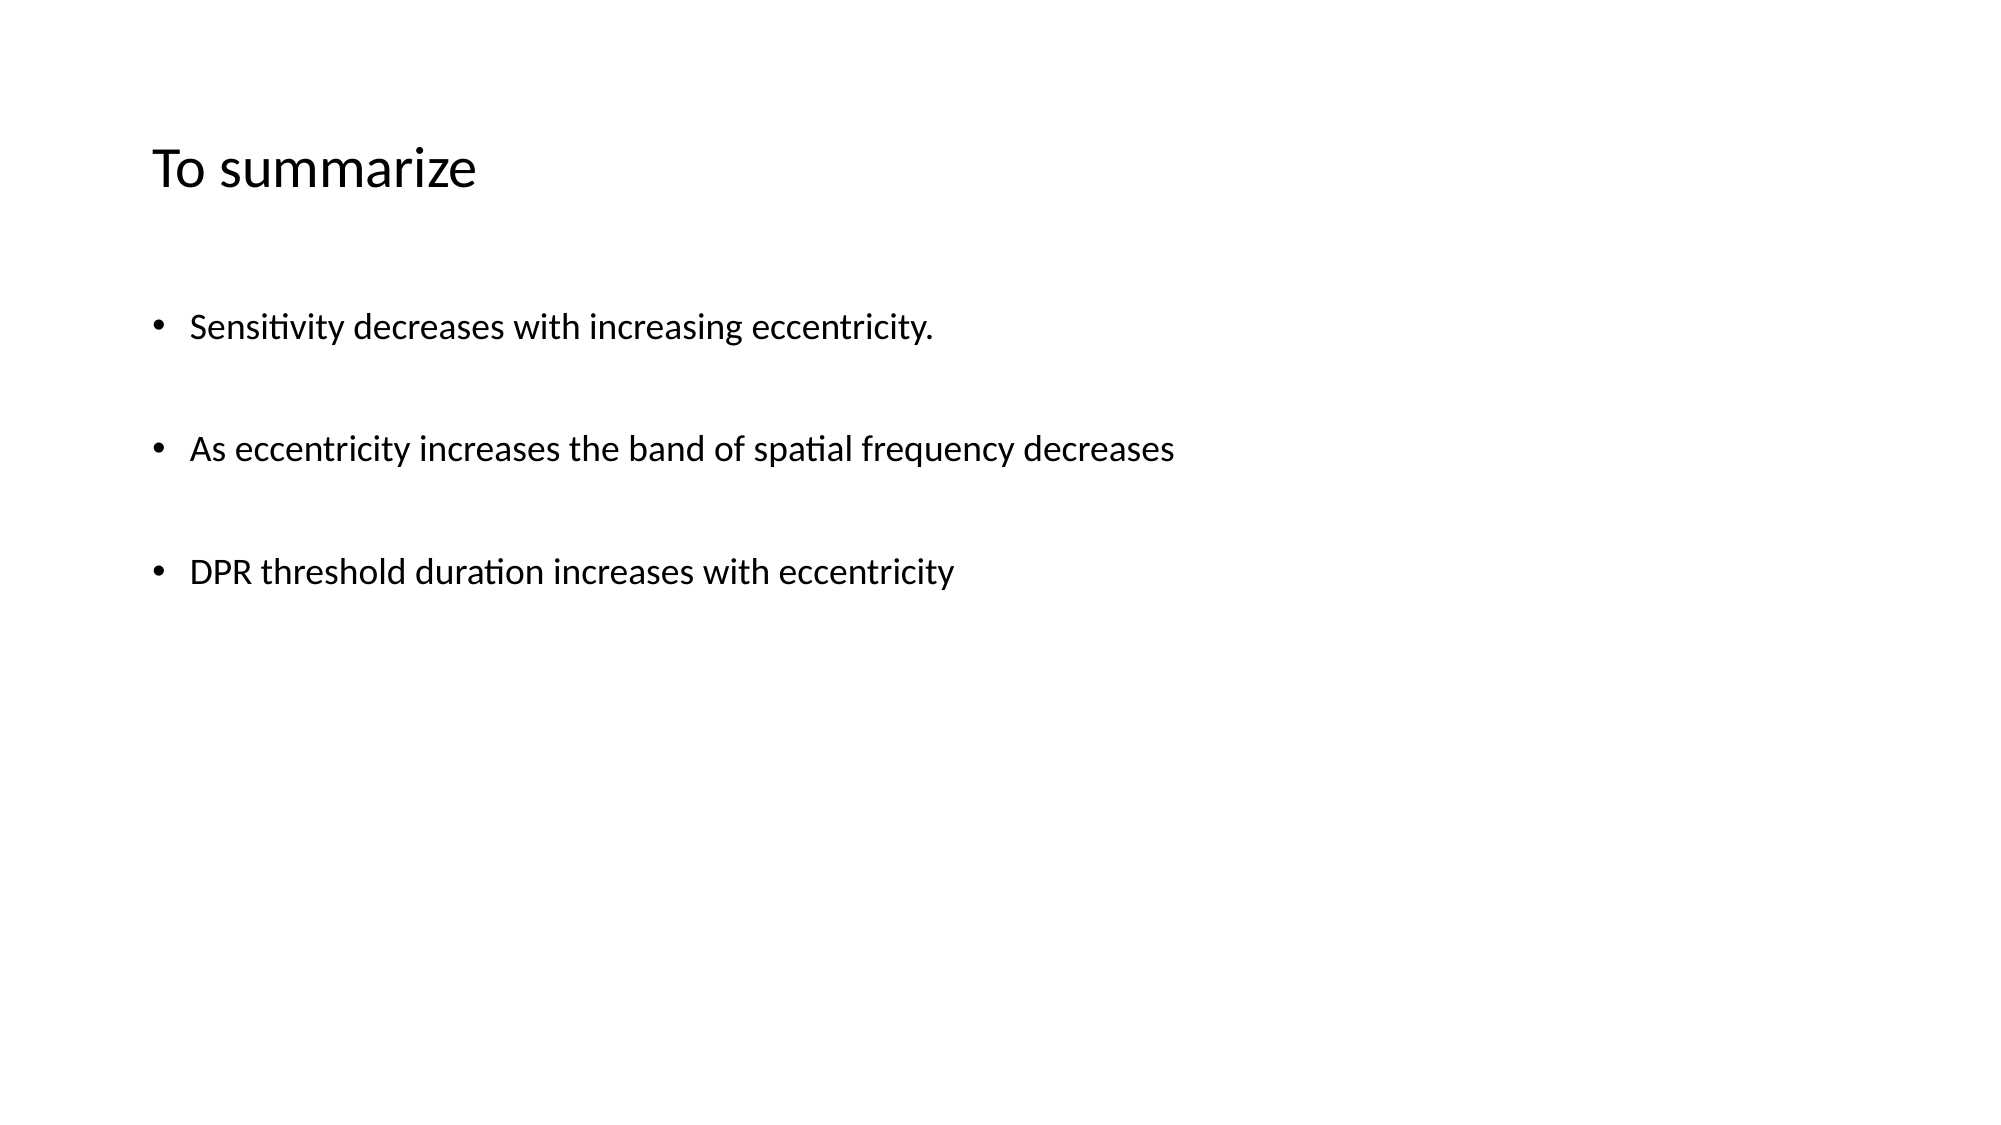

# To summarize
Sensitivity decreases with increasing eccentricity.

As eccentricity increases the band of spatial frequency decreases

DPR threshold duration increases with eccentricity